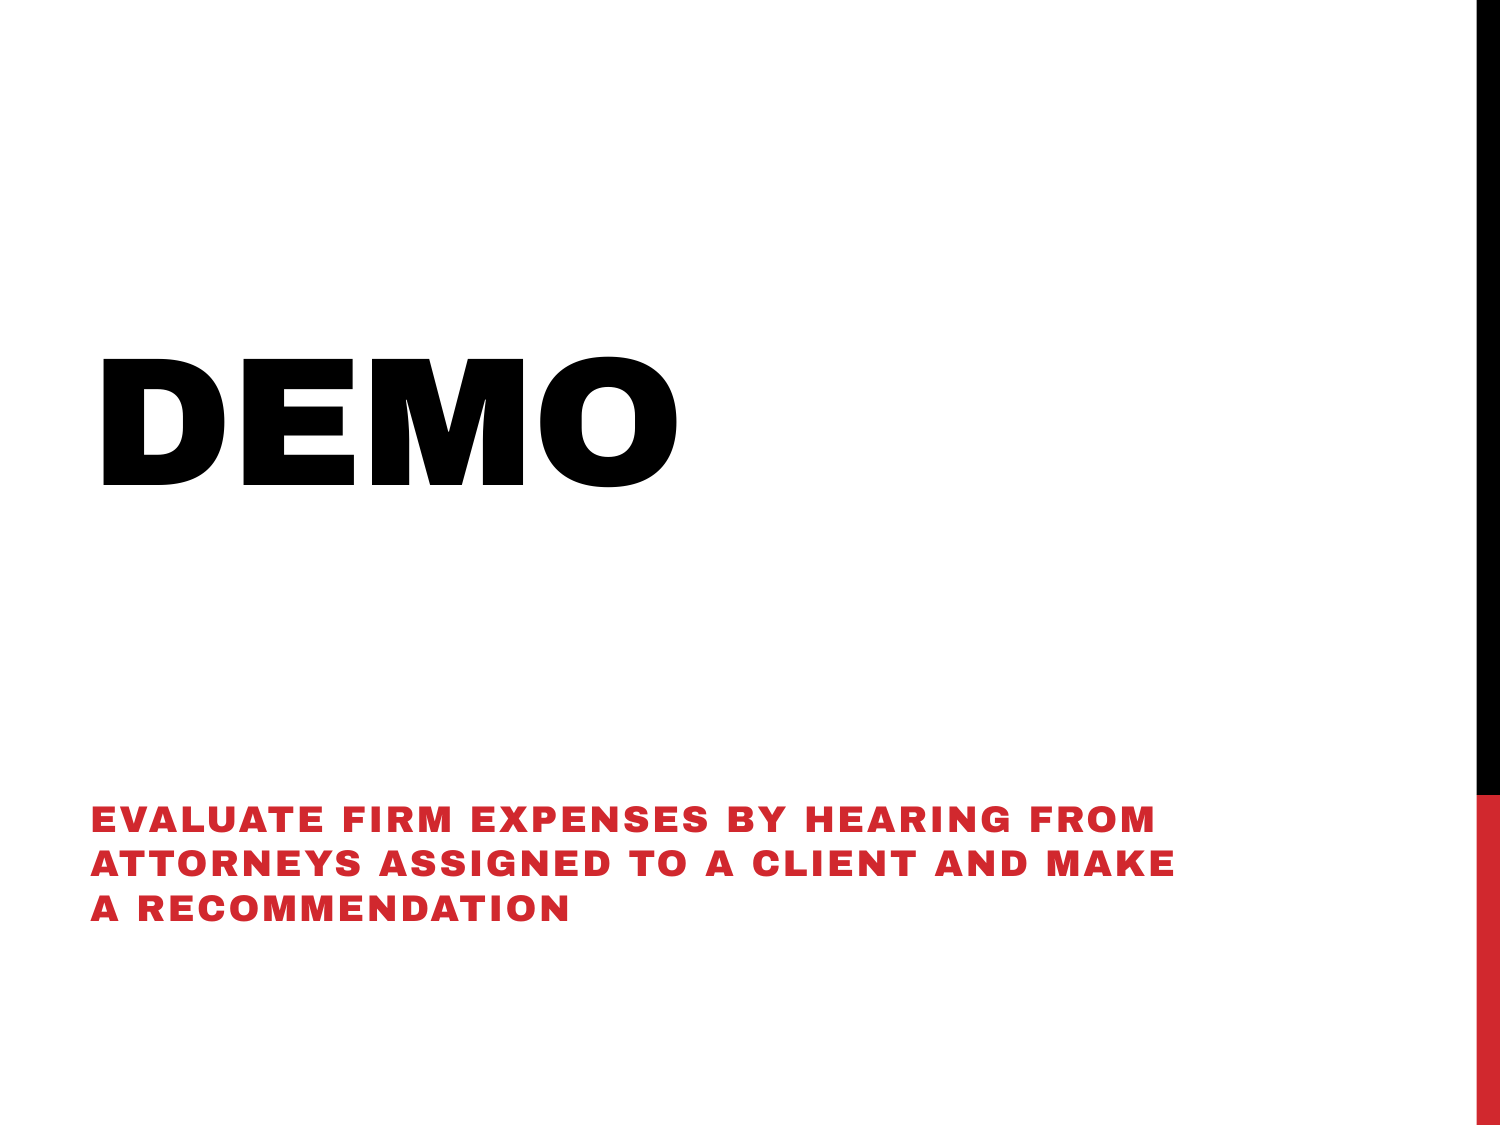

# demo
Evaluate firm Expenses by hearing from attorneys assigned to a client and make a recommendation